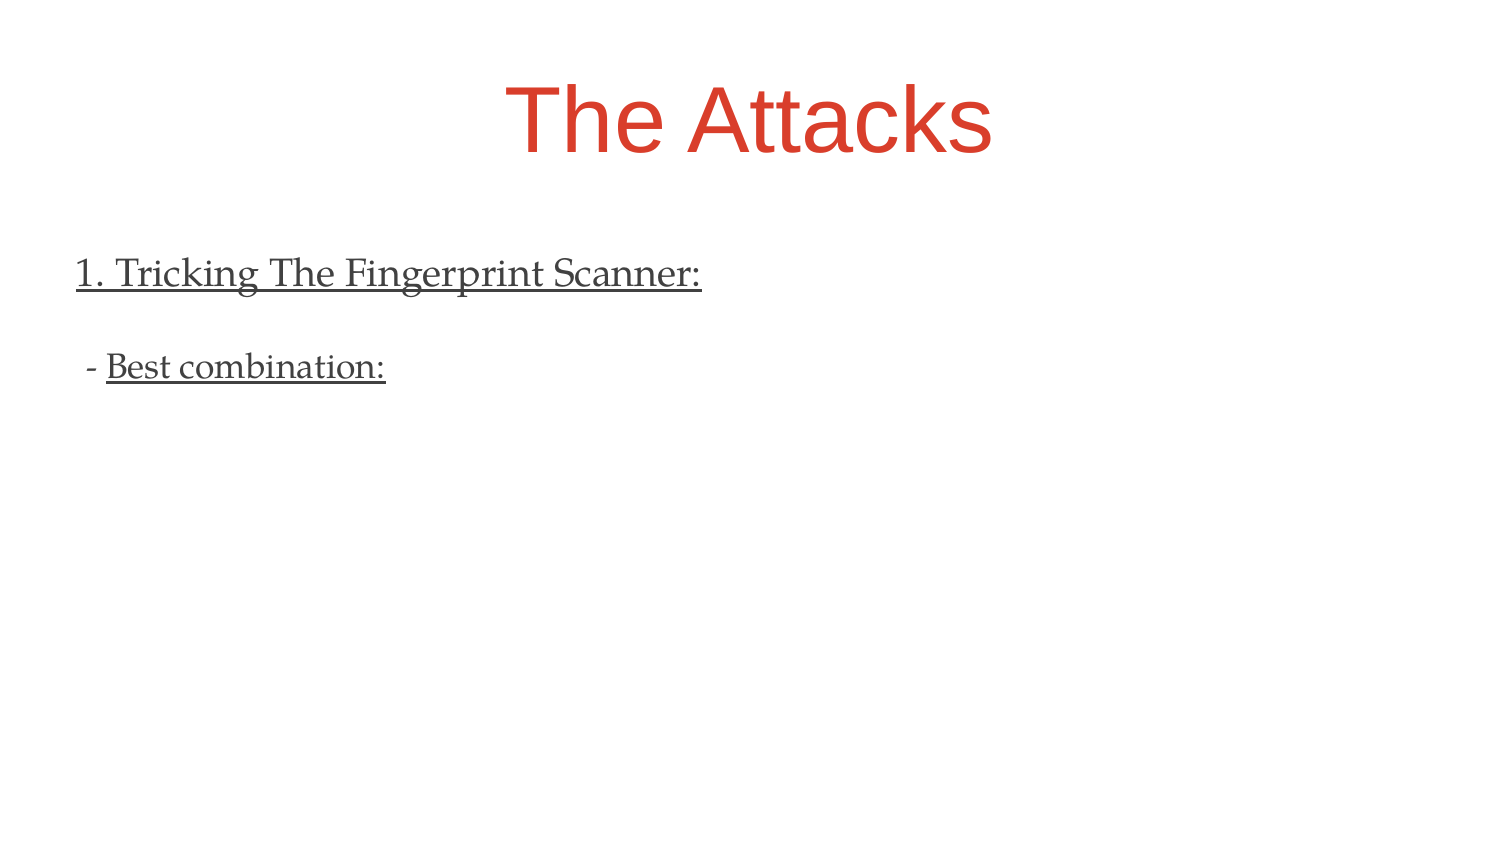

# The Attacks
1. Tricking The Fingerprint Scanner:
- Best combination: